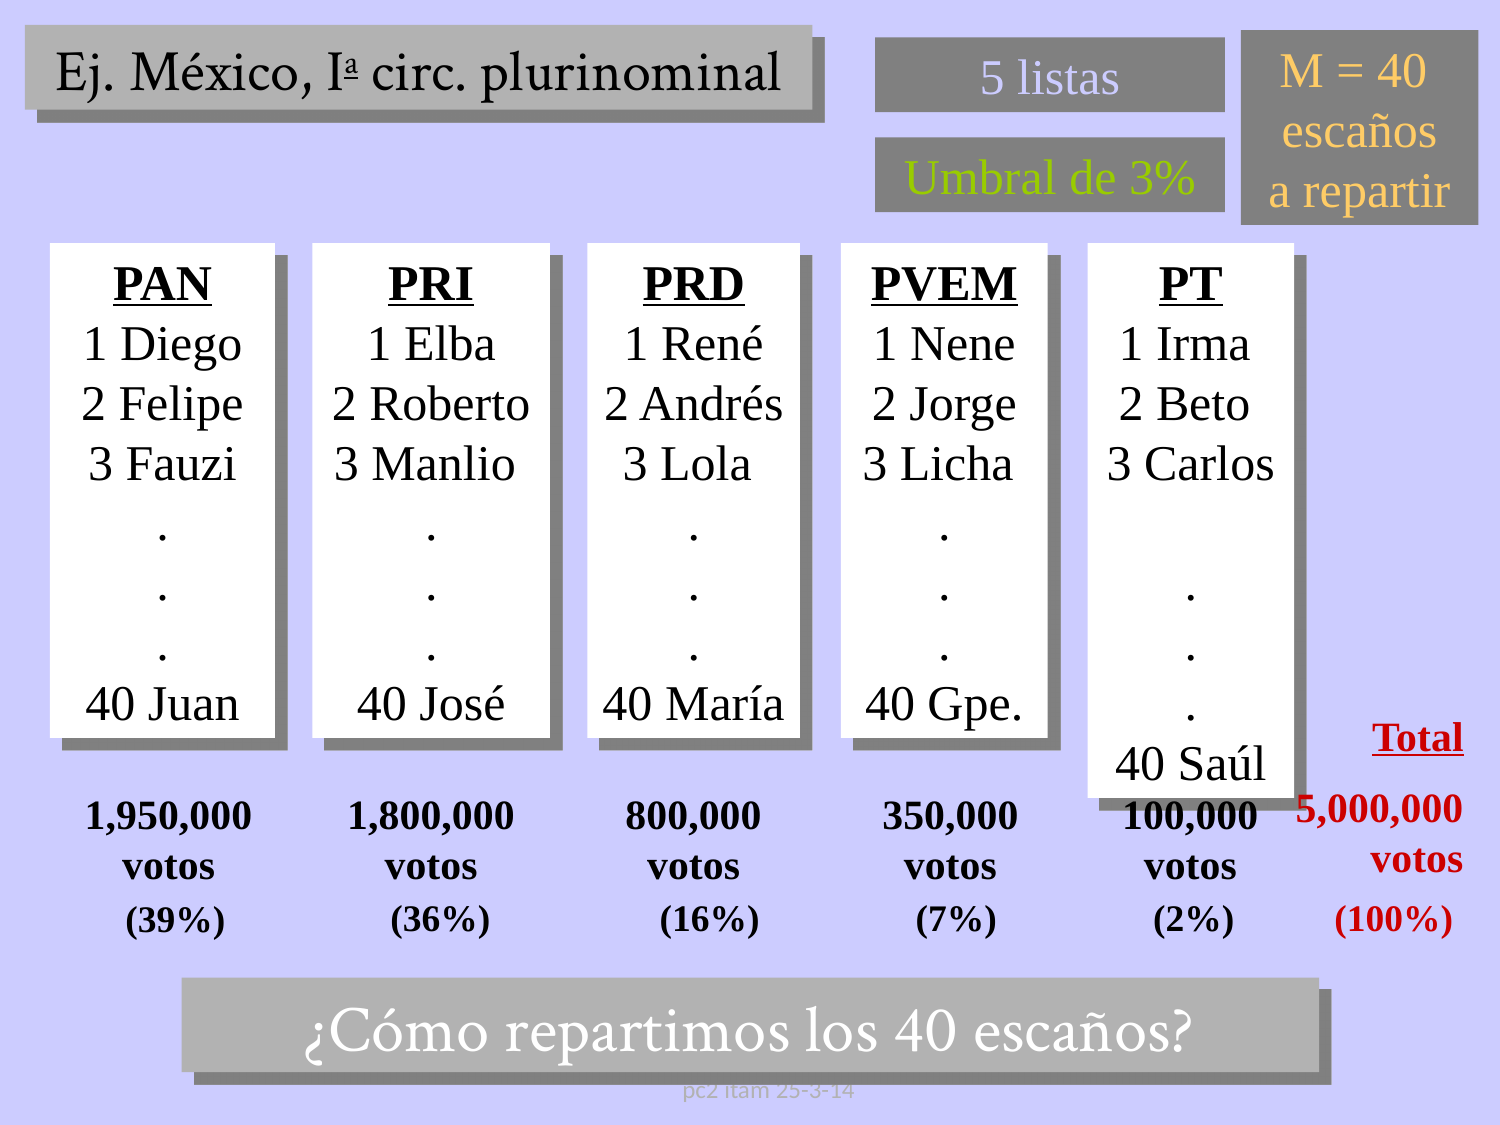

Ej. México, Ia circ. plurinominal
M = 40
escaños
a repartir
5 listas
Umbral de 3%
PAN
1 Diego
2 Felipe
3 Fauzi
.
.
.
40 Juan
PRI
1 Elba
2 Roberto
3 Manlio
.
.
.
40 José
PRD
1 René
2 Andrés
3 Lola
.
.
.
40 María
PVEM
1 Nene
2 Jorge
3 Licha
.
.
.
40 Gpe.
PT
1 Irma
2 Beto
3 Carlos
.
.
.
40 Saúl
Total
5,000,000
votos
1,950,000 votos
1,800,000 votos
800,000 votos
350,000 votos
100,000 votos
(36%)
(16%)
(7%)
(2%)
(39%)
(100%)
¿Cómo repartimos los 40 escaños?